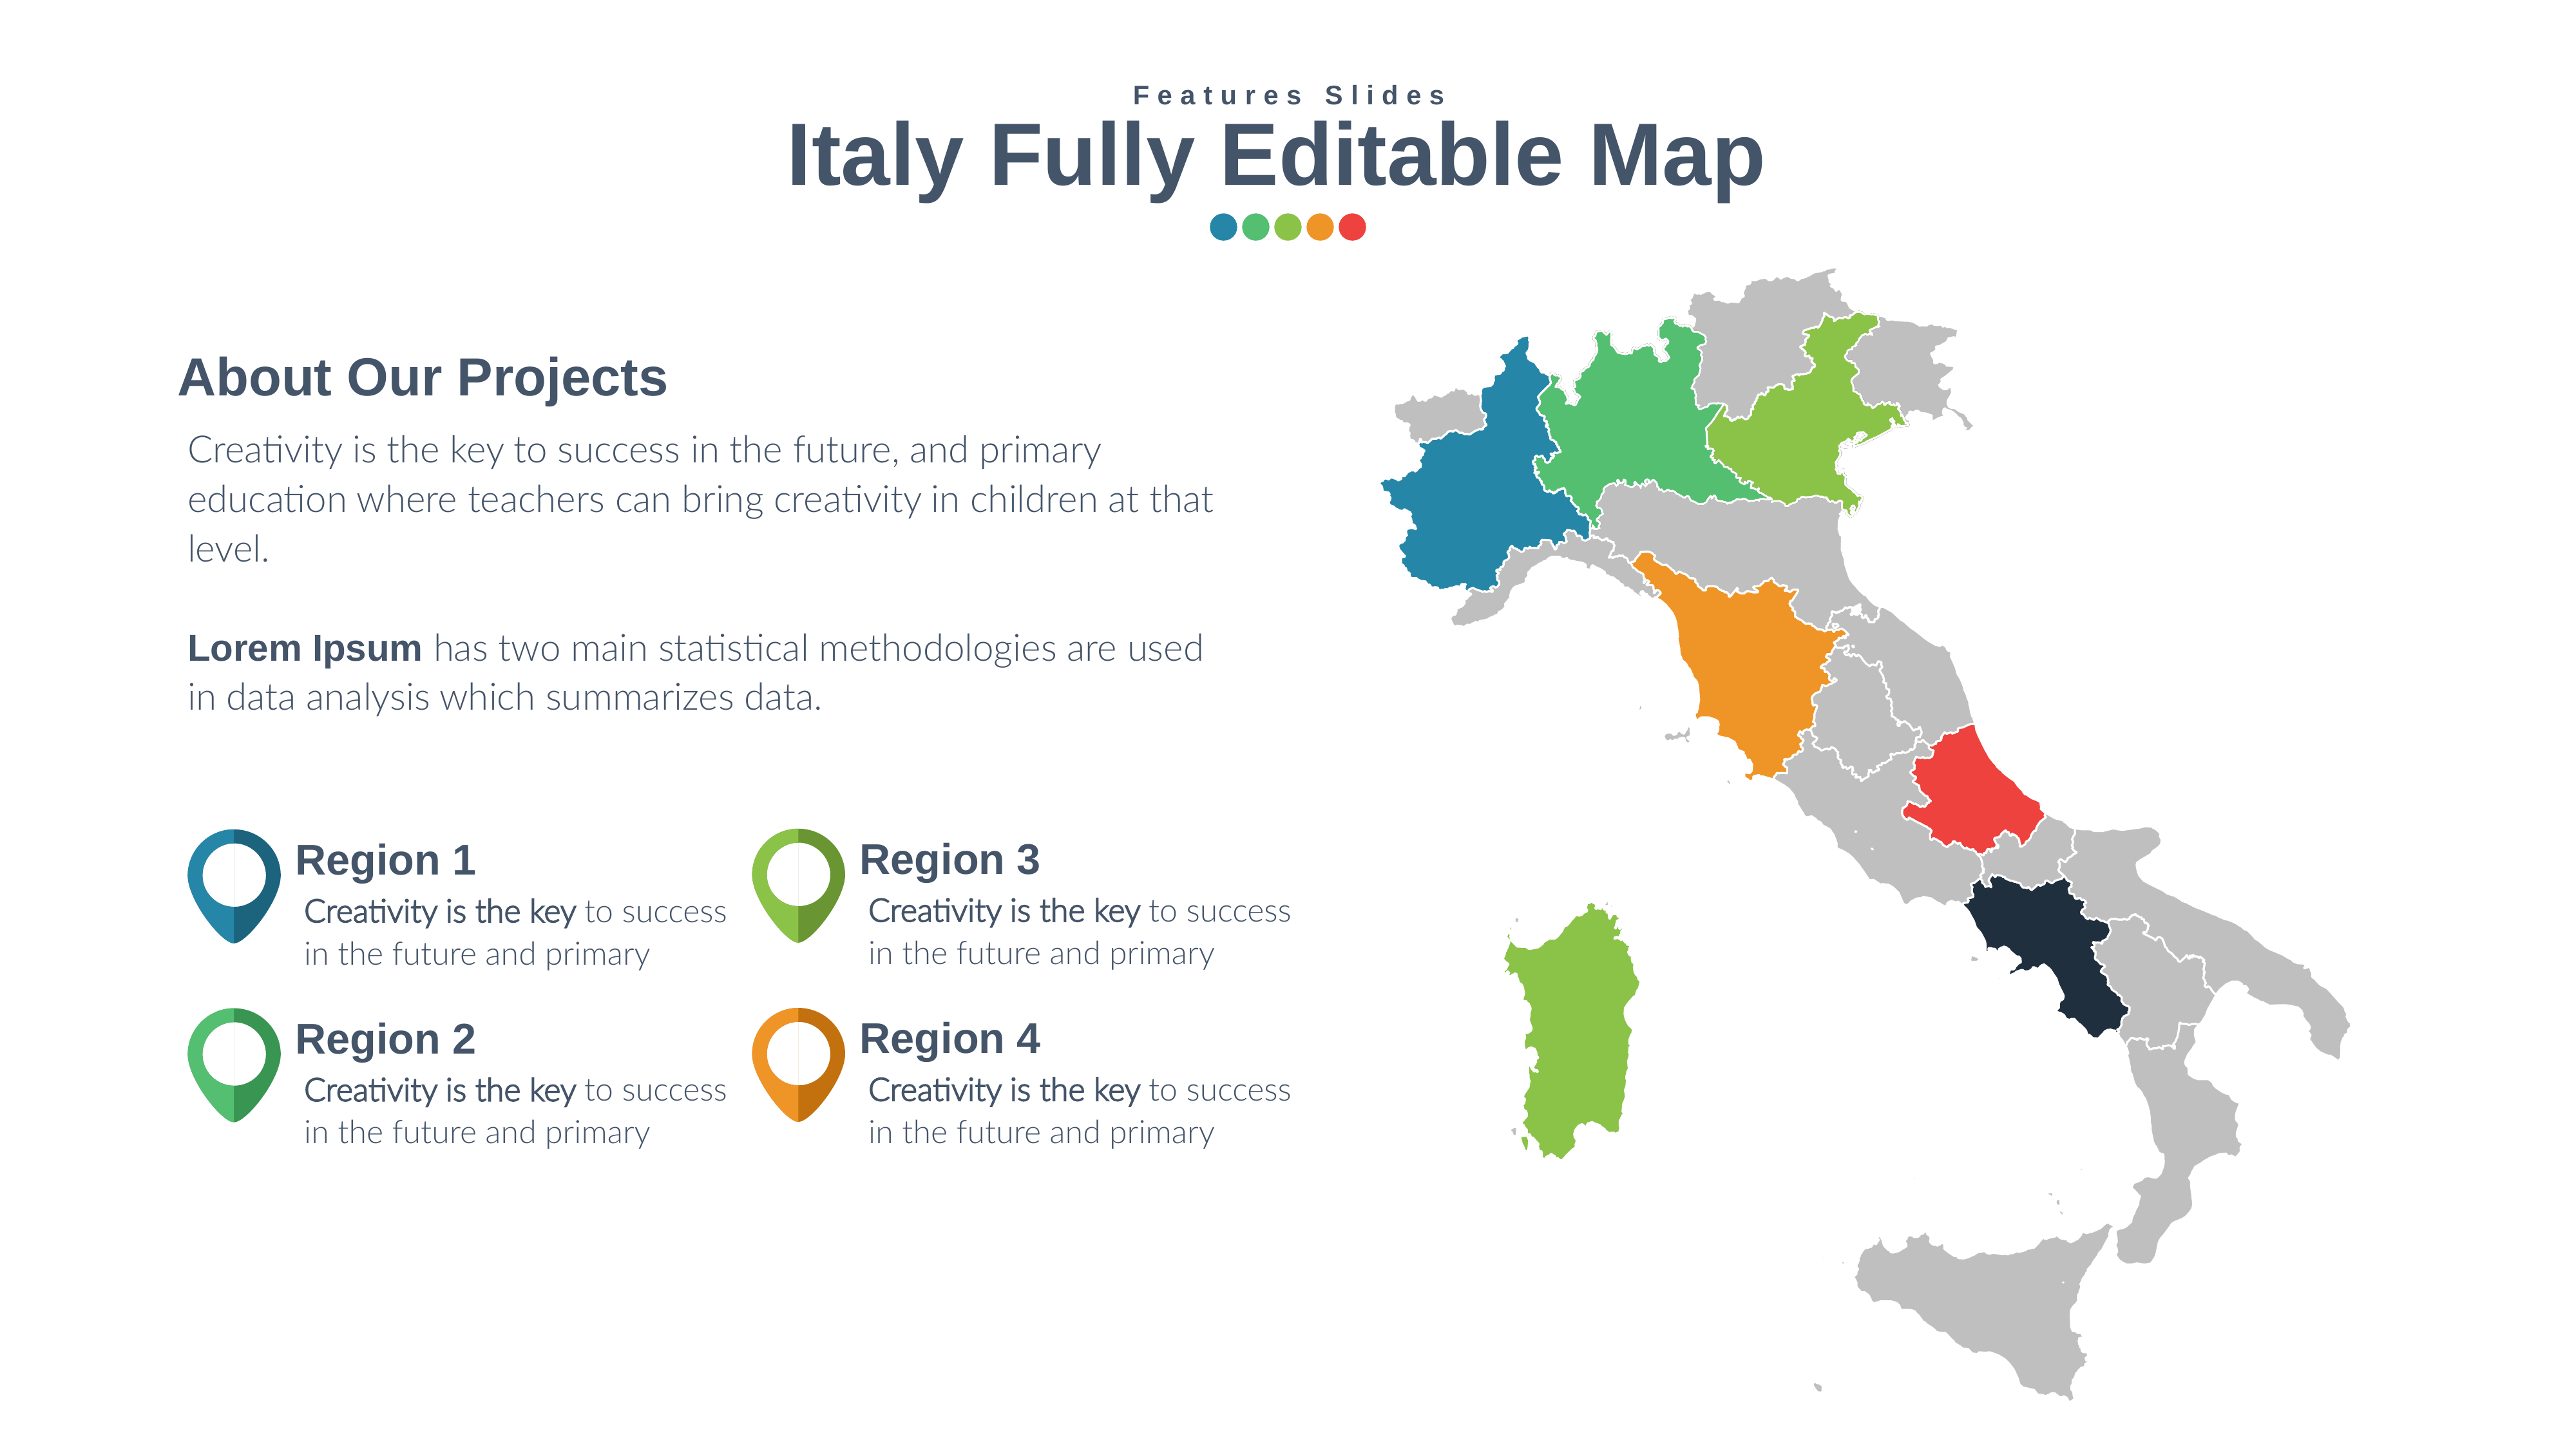

Features Slides
Italy Fully Editable Map

About Our Projects

Creativity is the key to success in the future, and primary education where teachers can bring creativity in children at that level.

Lorem Ipsum has two main statistical methodologies are used in data analysis which summarizes data.

Region 3
Region 1

Creativity is the key to success in the future and primary

Creativity is the key to success in the future and primary

Region 4
Region 2

Creativity is the key to success in the future and primary
Creativity is the key to success in the future and primary